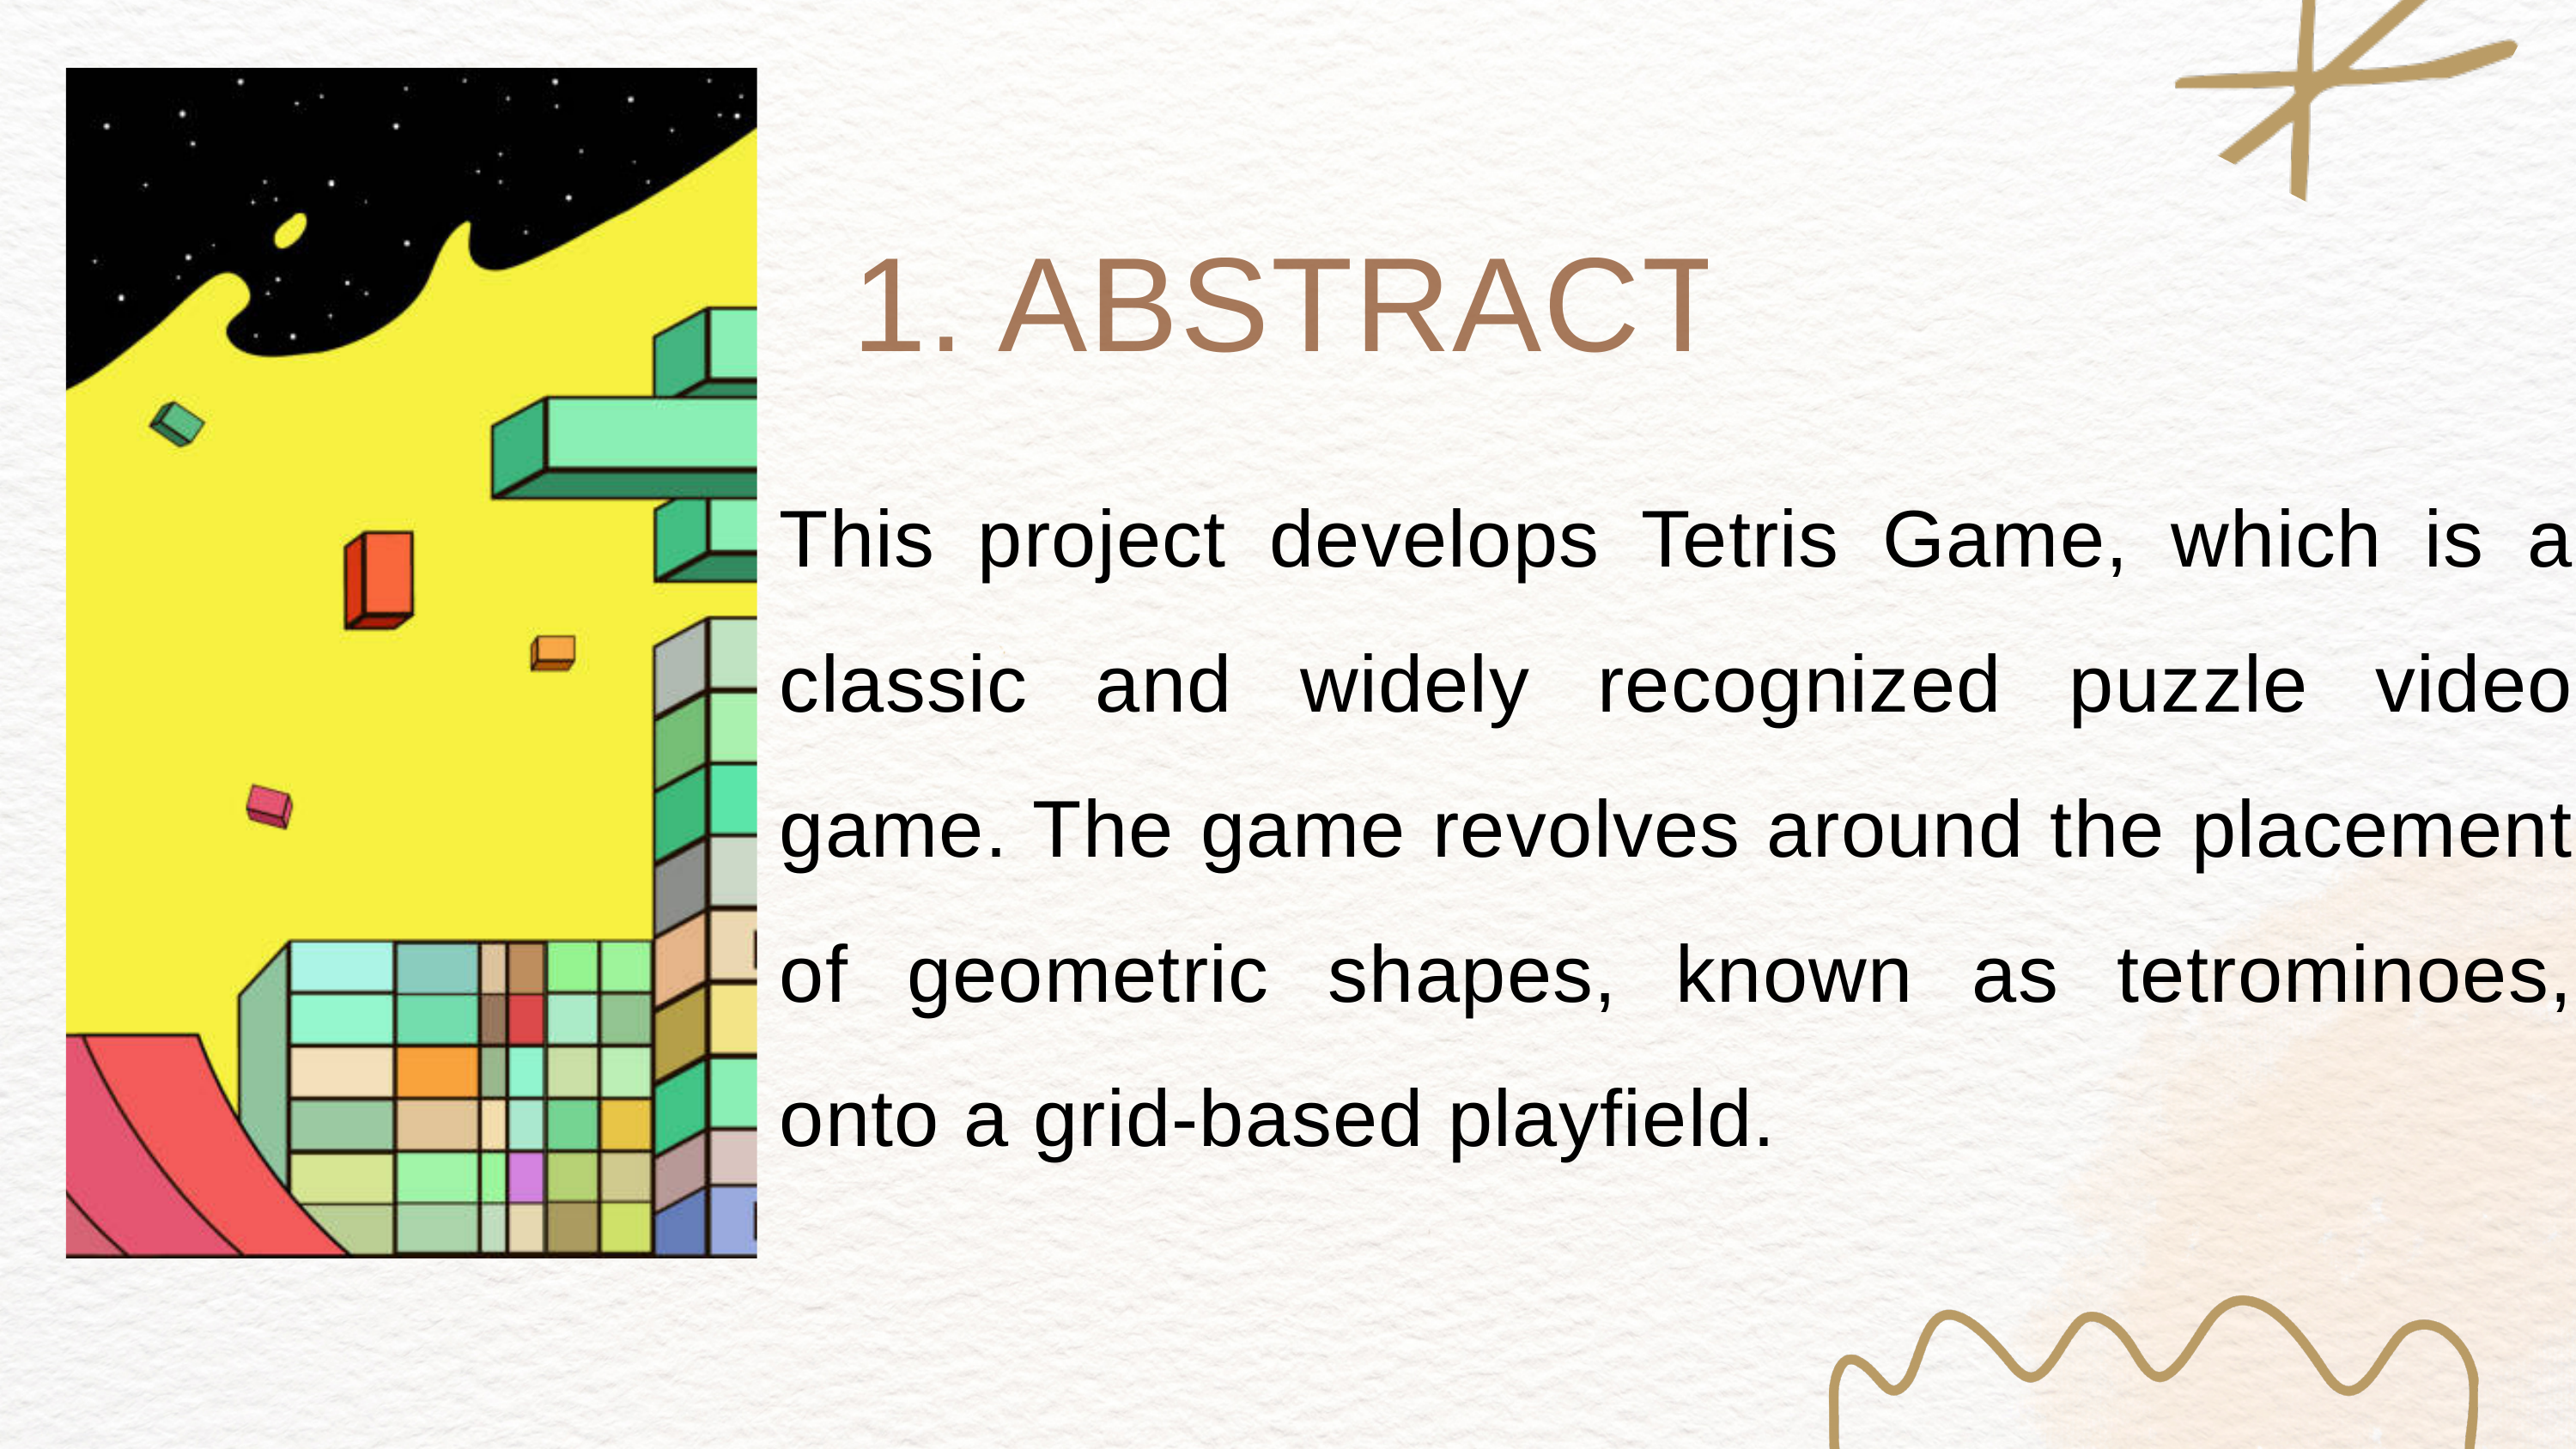

1. ABSTRACT
This project develops Tetris Game, which is a classic and widely recognized puzzle video game. The game revolves around the placement of geometric shapes, known as tetrominoes, onto a grid-based playfield.